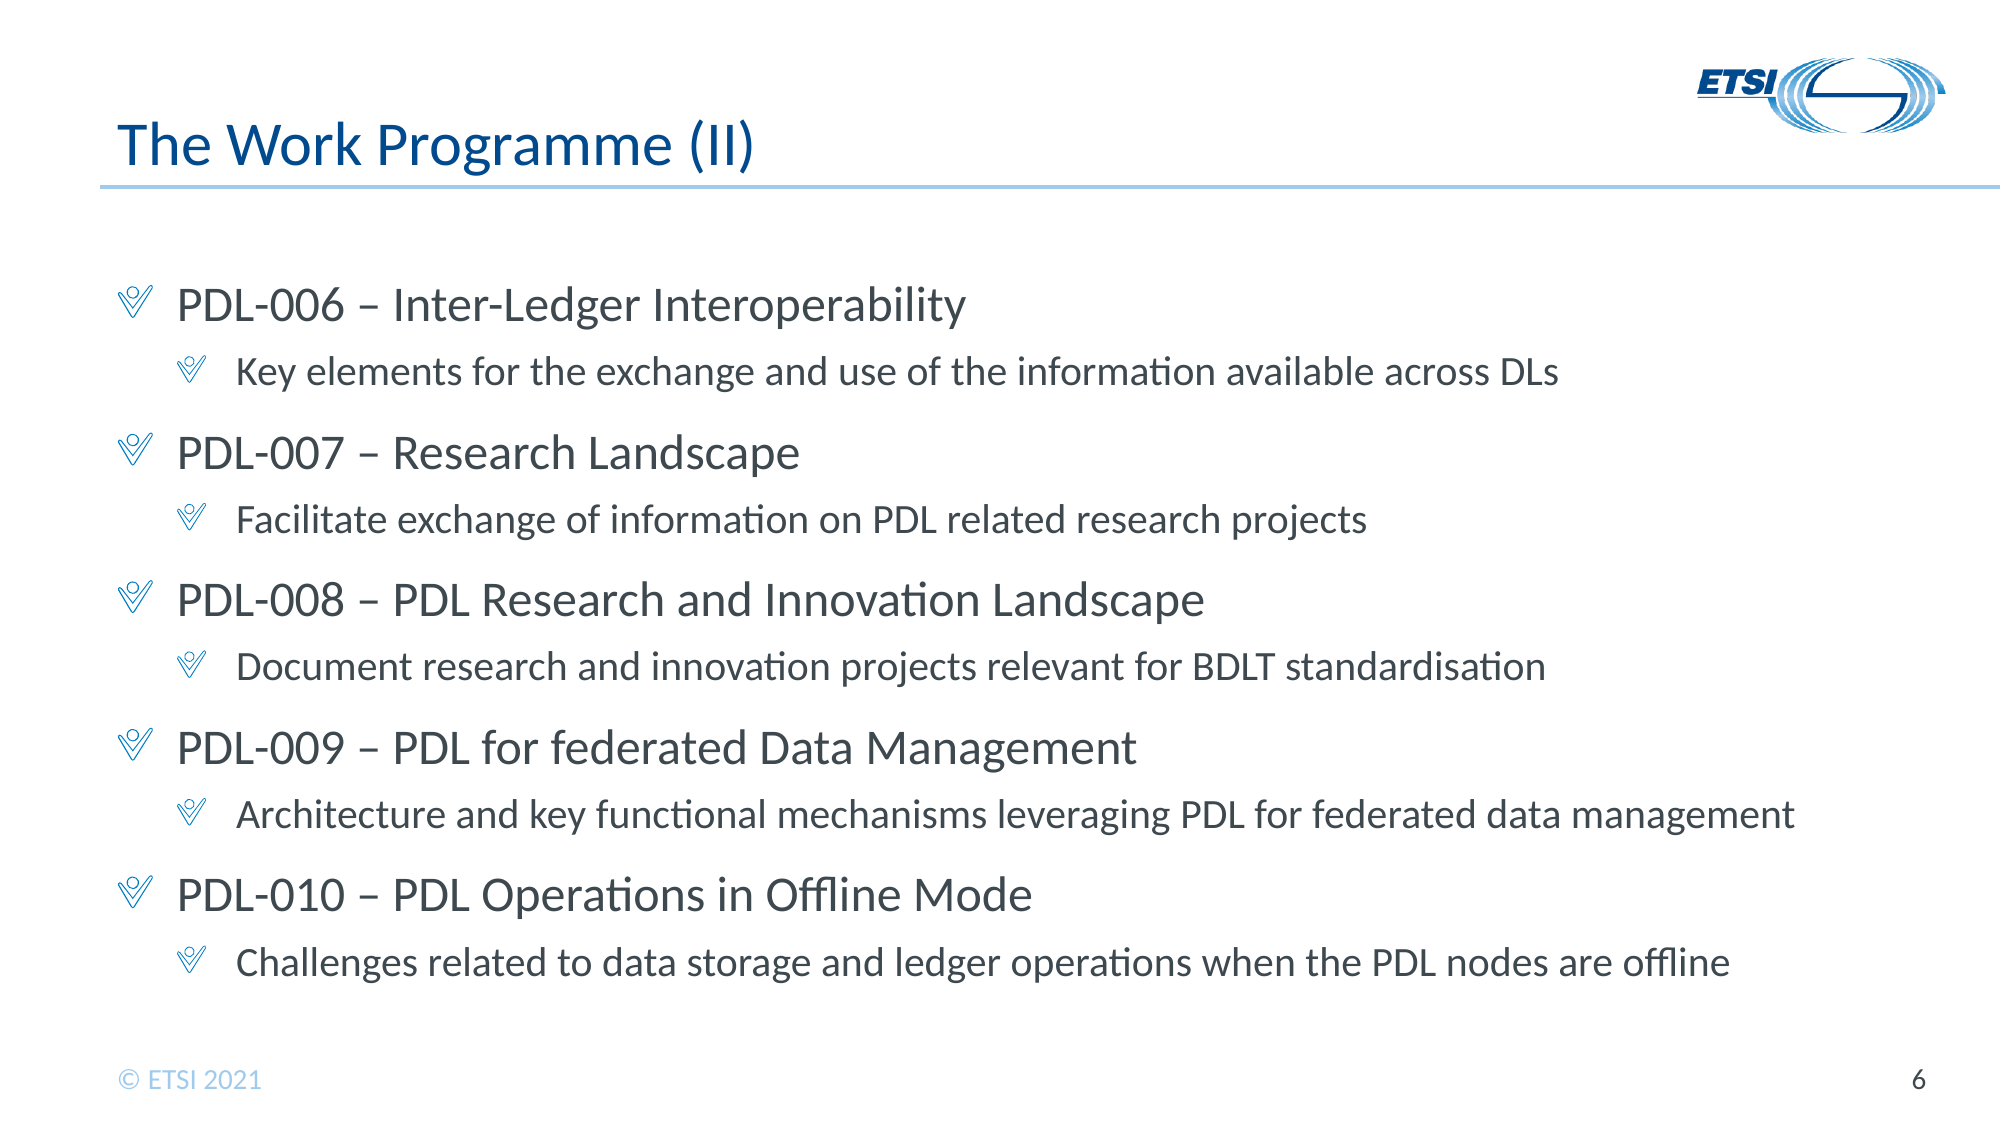

# The Work Programme (II)
PDL-006 – Inter-Ledger Interoperability
Key elements for the exchange and use of the information available across DLs
PDL-007 – Research Landscape
Facilitate exchange of information on PDL related research projects
PDL-008 – PDL Research and Innovation Landscape
Document research and innovation projects relevant for BDLT standardisation
PDL-009 – PDL for federated Data Management
Architecture and key functional mechanisms leveraging PDL for federated data management
PDL-010 – PDL Operations in Offline Mode
Challenges related to data storage and ledger operations when the PDL nodes are offline